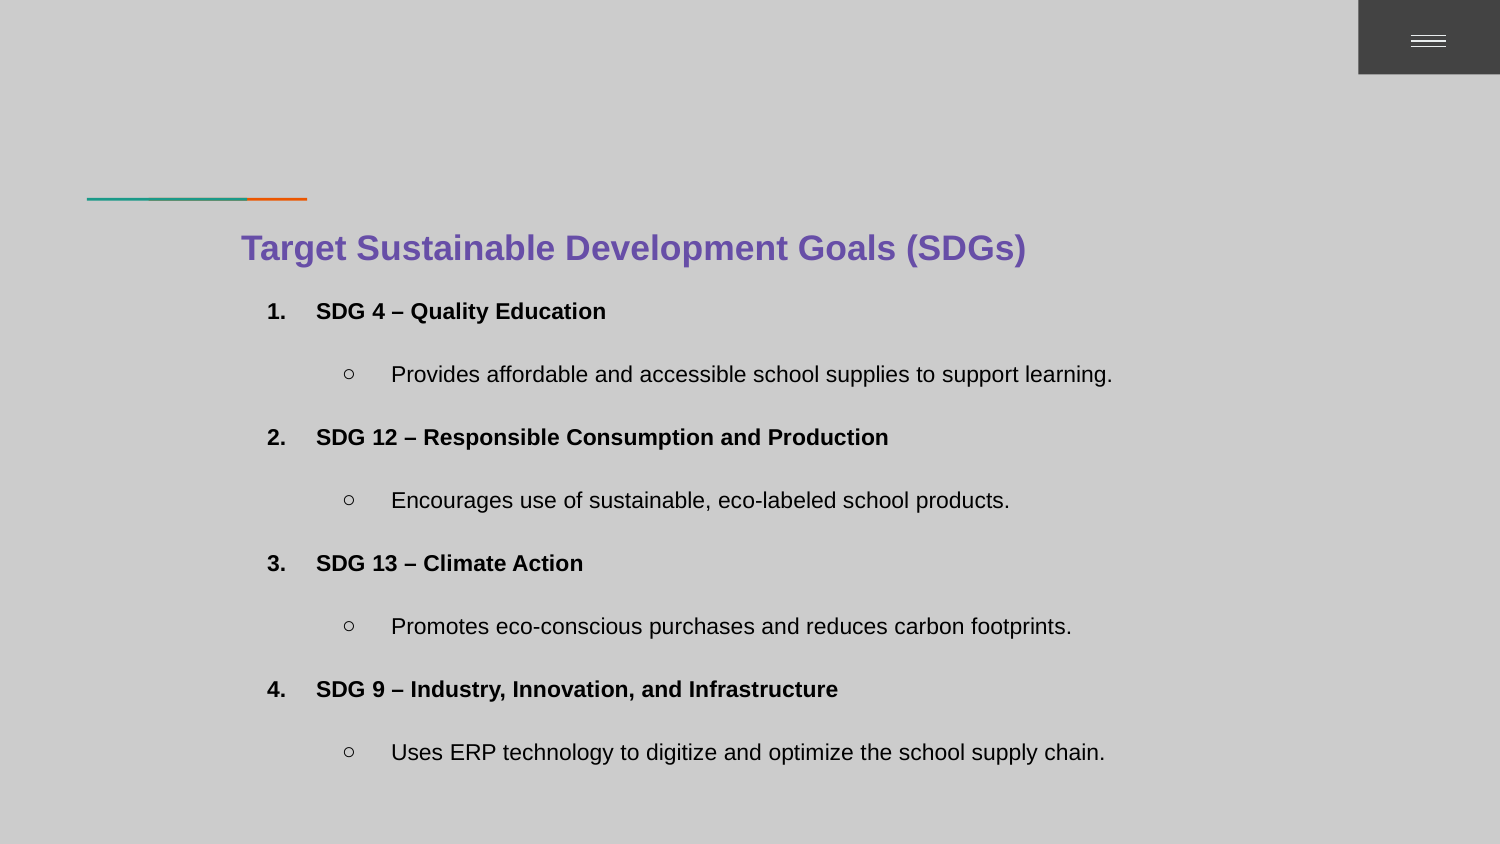

Target Sustainable Development Goals (SDGs)
SDG 4 – Quality Education
Provides affordable and accessible school supplies to support learning.
SDG 12 – Responsible Consumption and Production
Encourages use of sustainable, eco-labeled school products.
SDG 13 – Climate Action
Promotes eco-conscious purchases and reduces carbon footprints.
SDG 9 – Industry, Innovation, and Infrastructure
Uses ERP technology to digitize and optimize the school supply chain.